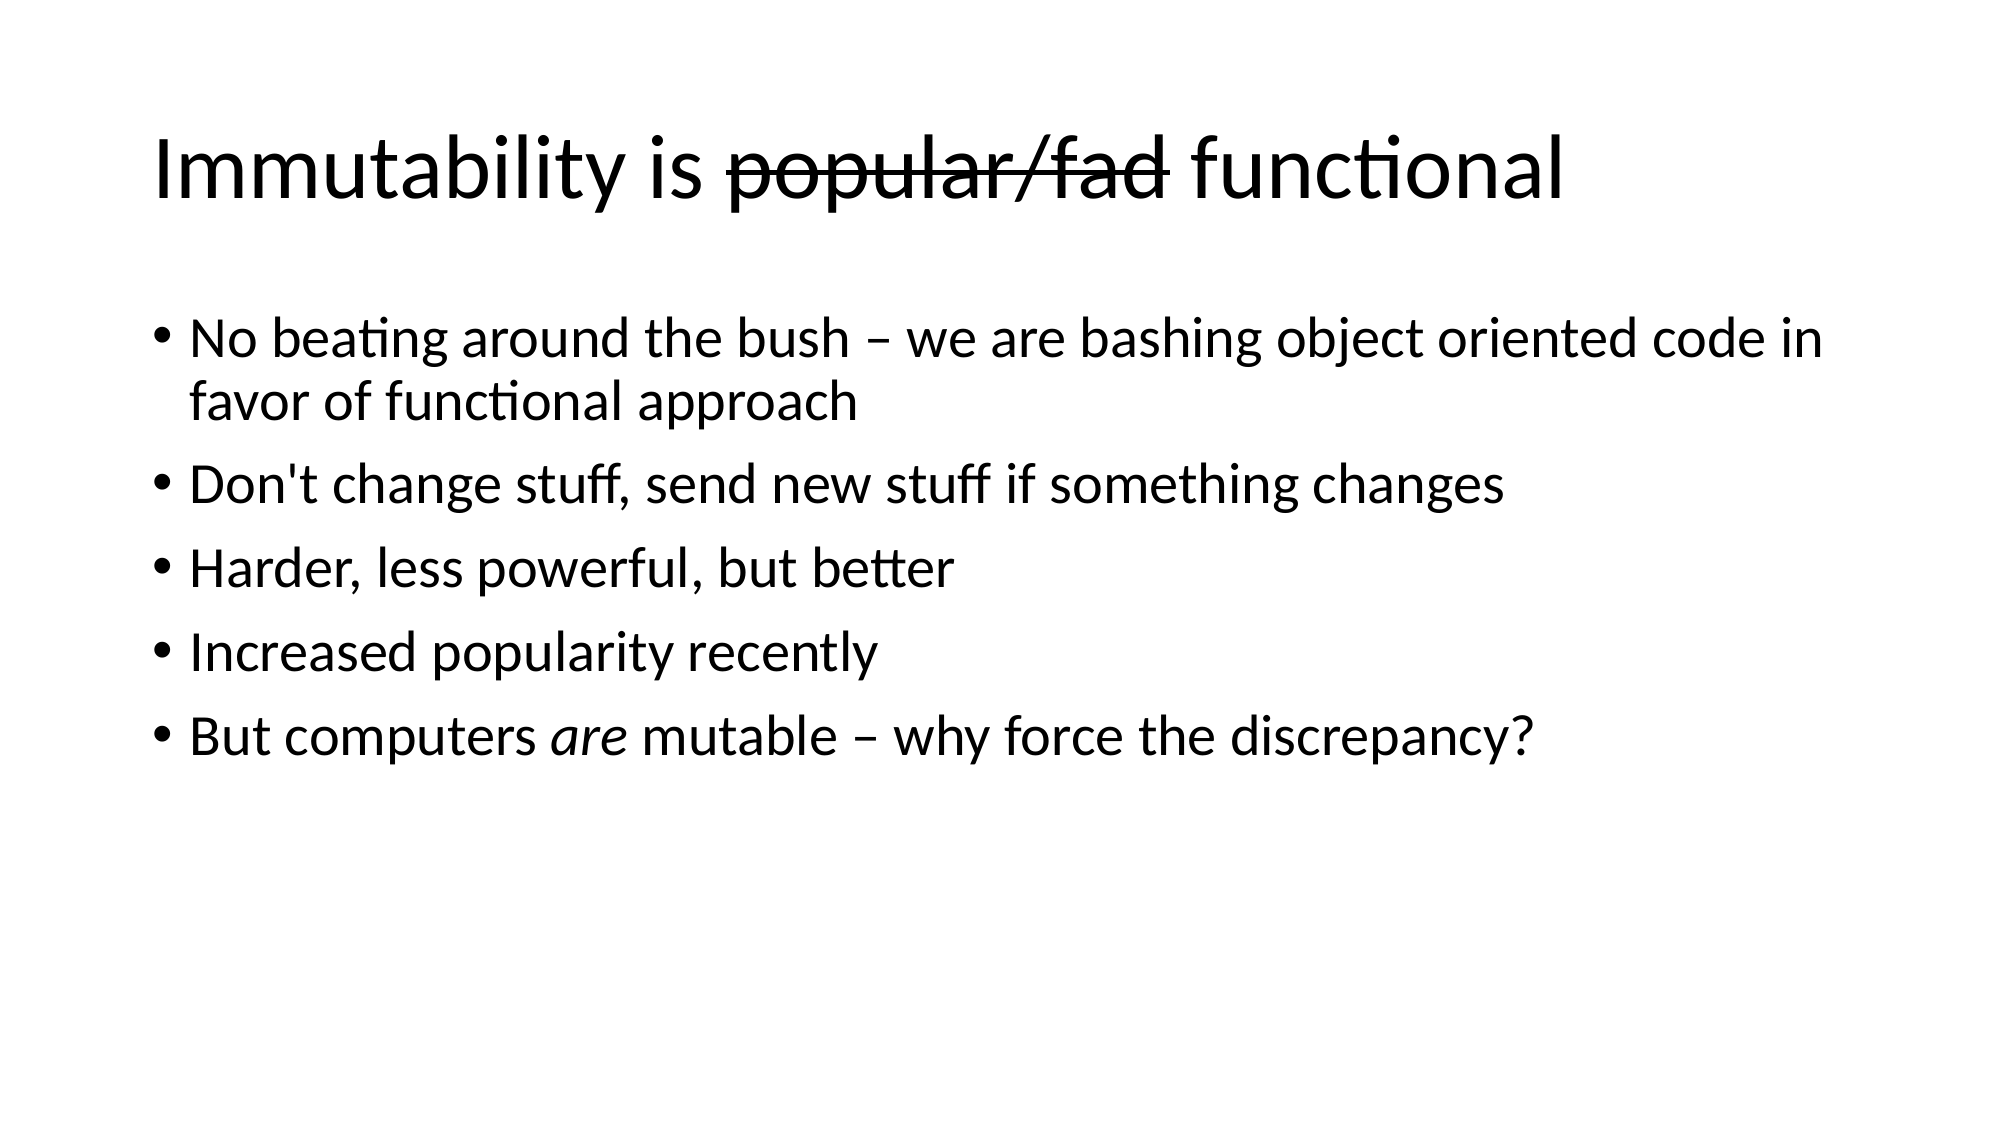

# Immutability is popular/fad functional
No beating around the bush – we are bashing object oriented code in favor of functional approach
Don't change stuff, send new stuff if something changes
Harder, less powerful, but better
Increased popularity recently
But computers are mutable – why force the discrepancy?